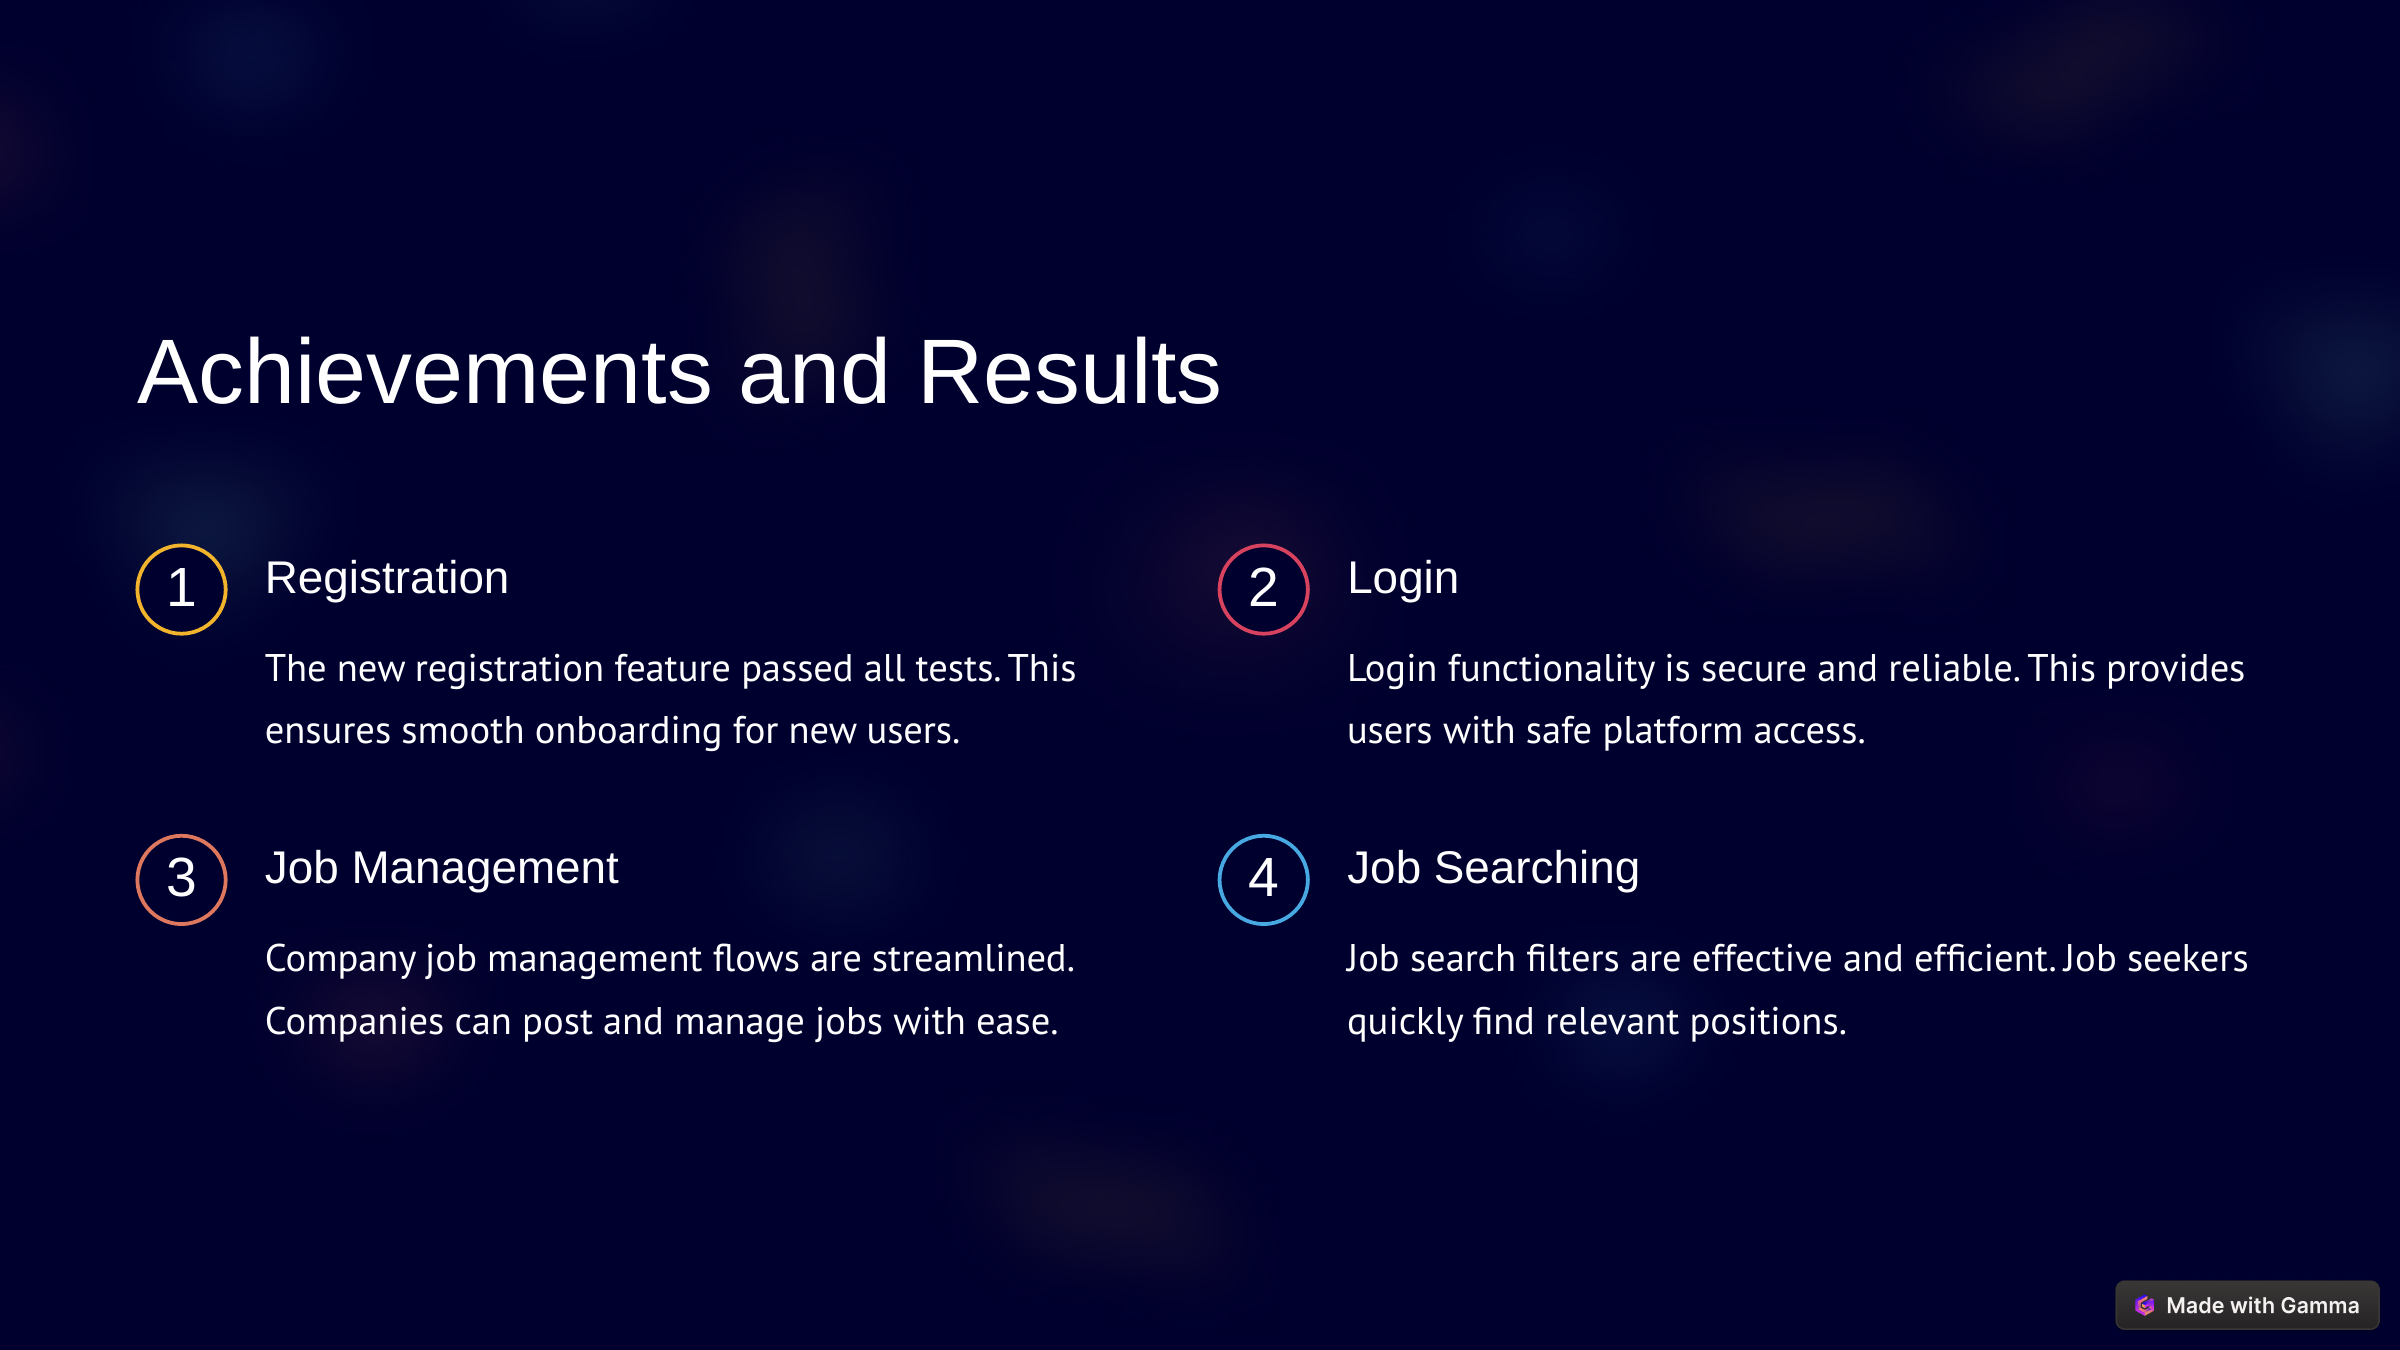

Achievements and Results

Registration

Login
1
2
The new registration feature passed all tests. This ensures smooth onboarding for new users.
Login functionality is secure and reliable. This provides users with safe platform access.

Job Management

Job Searching
3
4
Company job management flows are streamlined. Companies can post and manage jobs with ease.
Job search filters are effective and efficient. Job seekers quickly find relevant positions.